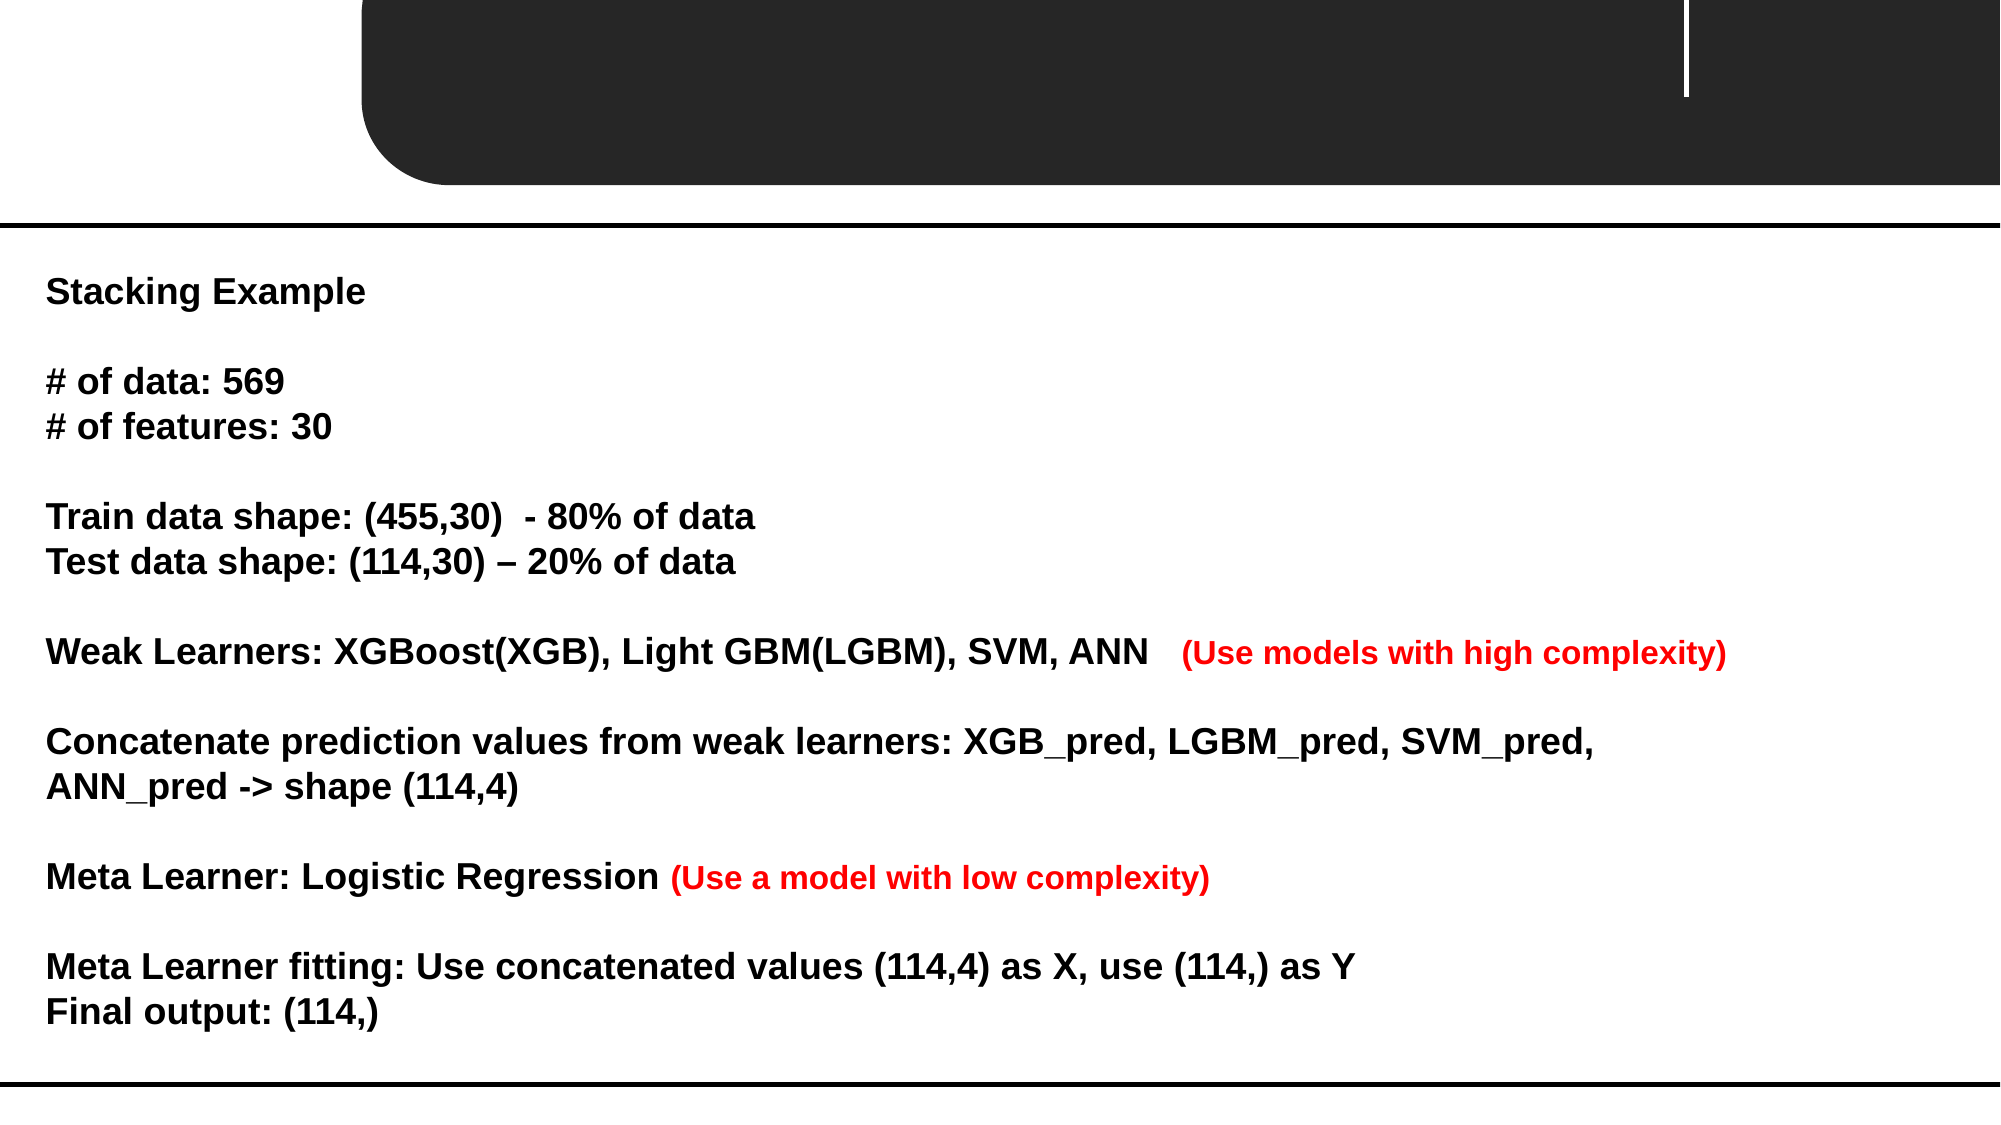

Unit  05 ㅣStacking
Stacking Example

# of data: 569
# of features: 30

Train data shape: (455,30)  - 80% of data
Test data shape: (114,30) – 20% of data

Weak Learners: XGBoost(XGB), Light GBM(LGBM), SVM, ANN   (Use models with high complexity)

Concatenate prediction values from weak learners: XGB_pred, LGBM_pred, SVM_pred, ANN_pred -> shape (114,4)

Meta Learner: Logistic Regression (Use a model with low complexity)

Meta Learner fitting: Use concatenated values (114,4) as X, use (114,) as Y
Final output: (114,)